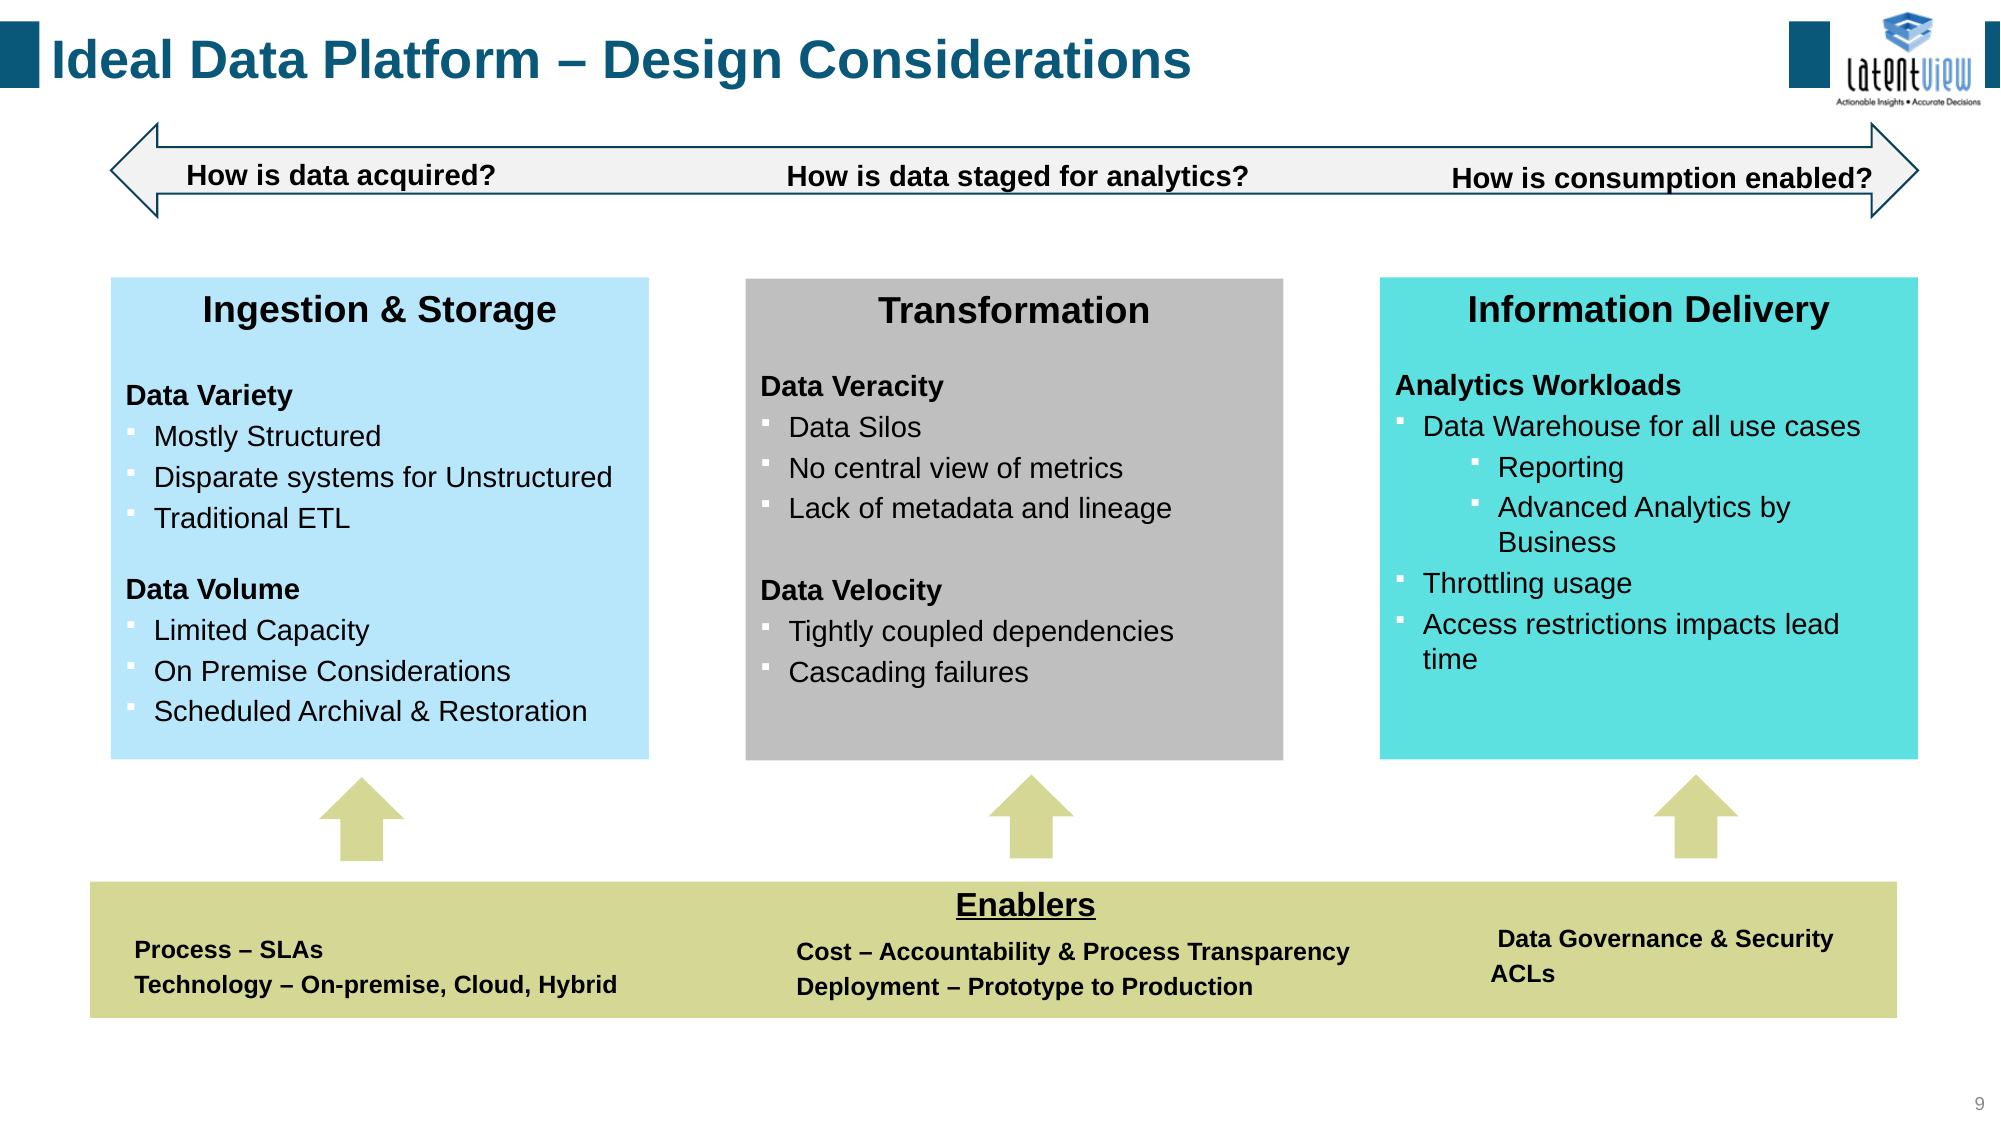

# Ideal Data Platform – Design Considerations

How is data acquired?
How is data staged for analytics?
How is consumption enabled?
Ingestion & Storage

Data Variety
Mostly Structured
Disparate systems for Unstructured
Traditional ETL

Data Volume
Limited Capacity
On Premise Considerations
Scheduled Archival & Restoration

Information Delivery

Analytics Workloads
Data Warehouse for all use cases
Reporting
Advanced Analytics by Business
Throttling usage
Access restrictions impacts lead time

Transformation

Data Veracity
Data Silos
No central view of metrics
Lack of metadata and lineage

Data Velocity
Tightly coupled dependencies
Cascading failures

Enablers
 Data Governance & Security
ACLs
Process – SLAs
Technology – On-premise, Cloud, Hybrid
Cost – Accountability & Process Transparency
Deployment – Prototype to Production
9